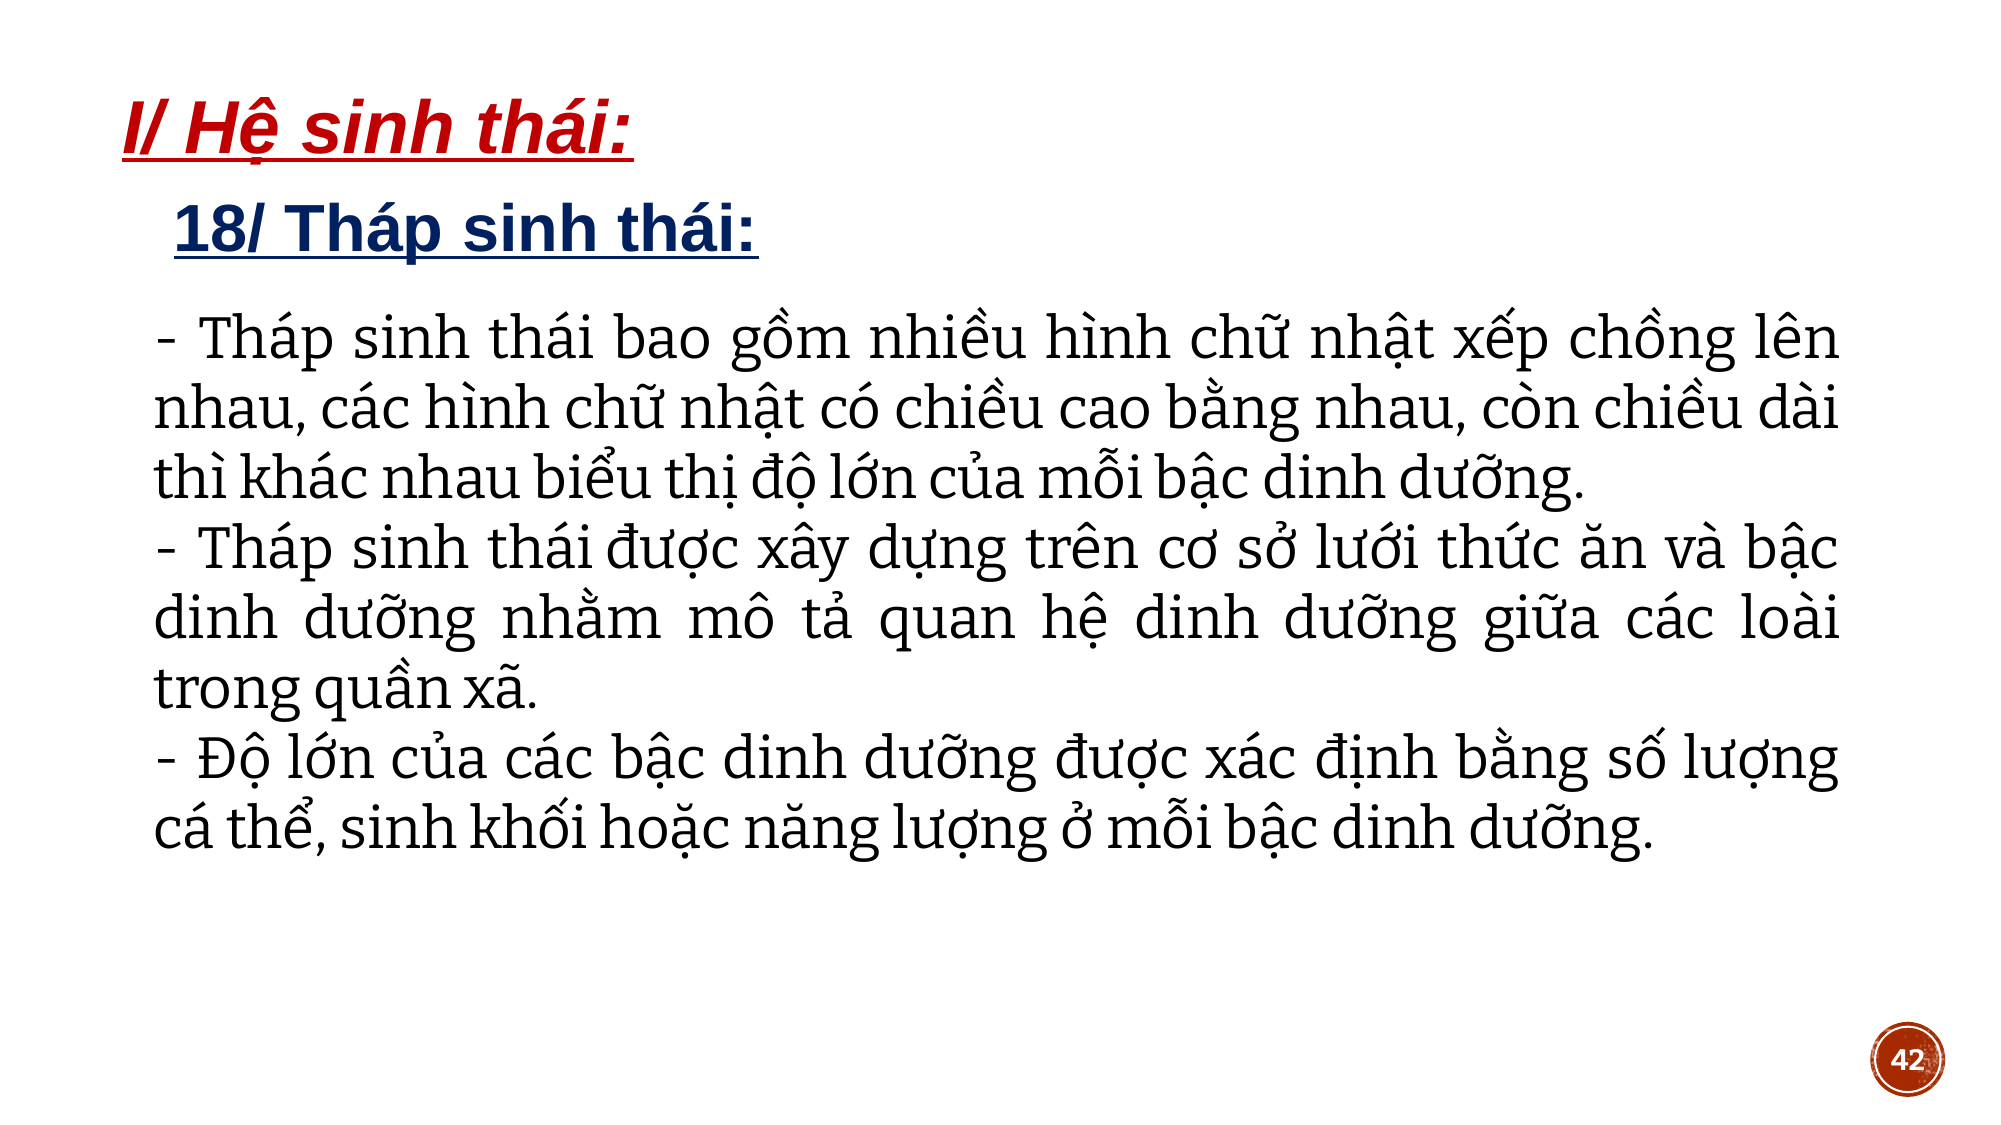

I/ Hệ sinh thái:
18/ Tháp sinh thái:
- Tháp sinh thái bao gồm nhiều hình chữ nhật xếp chồng lên nhau, các hình chữ nhật có chiều cao bằng nhau, còn chiều dài thì khác nhau biểu thị độ lớn của mỗi bậc dinh dưỡng.
- Tháp sinh thái được xây dựng trên cơ sở lưới thức ăn và bậc dinh dưỡng nhằm mô tả quan hệ dinh dưỡng giữa các loài trong quần xã.
- Độ lớn của các bậc dinh dưỡng được xác định bằng số lượng cá thể, sinh khối hoặc năng lượng ở mỗi bậc dinh dưỡng.
42